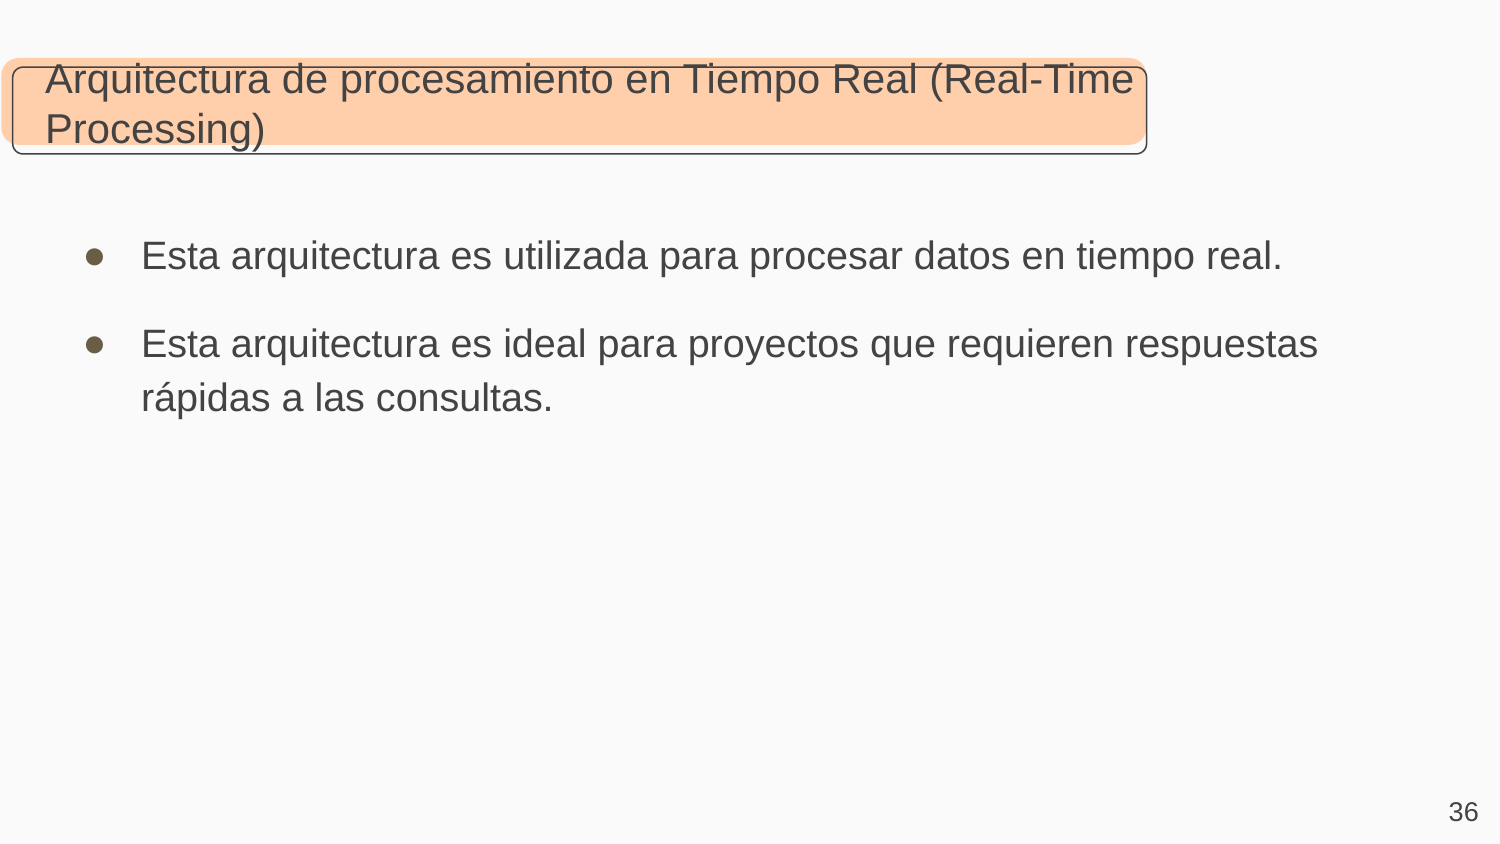

# Arquitectura de procesamiento en Tiempo Real (Real-Time Processing)
Esta arquitectura es utilizada para procesar datos en tiempo real.
Esta arquitectura es ideal para proyectos que requieren respuestas rápidas a las consultas.

36